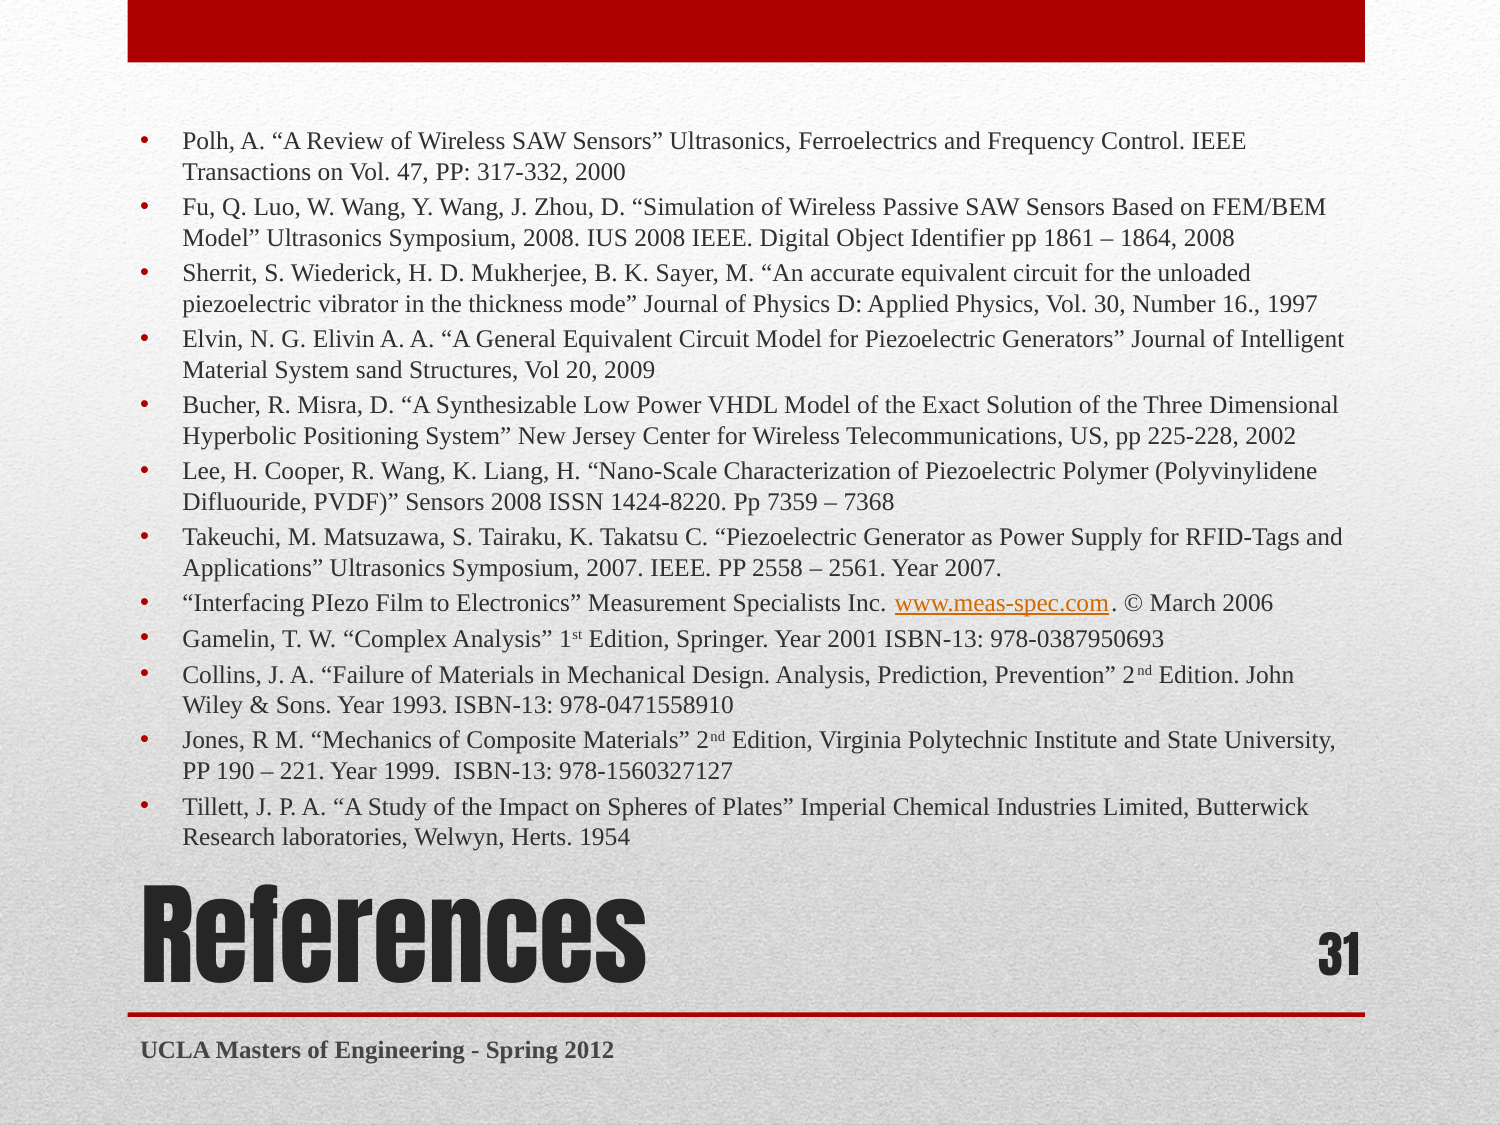

Polh, A. “A Review of Wireless SAW Sensors” Ultrasonics, Ferroelectrics and Frequency Control. IEEE Transactions on Vol. 47, PP: 317-332, 2000
Fu, Q. Luo, W. Wang, Y. Wang, J. Zhou, D. “Simulation of Wireless Passive SAW Sensors Based on FEM/BEM Model” Ultrasonics Symposium, 2008. IUS 2008 IEEE. Digital Object Identifier pp 1861 – 1864, 2008
Sherrit, S. Wiederick, H. D. Mukherjee, B. K. Sayer, M. “An accurate equivalent circuit for the unloaded piezoelectric vibrator in the thickness mode” Journal of Physics D: Applied Physics, Vol. 30, Number 16., 1997
Elvin, N. G. Elivin A. A. “A General Equivalent Circuit Model for Piezoelectric Generators” Journal of Intelligent Material System sand Structures, Vol 20, 2009
Bucher, R. Misra, D. “A Synthesizable Low Power VHDL Model of the Exact Solution of the Three Dimensional Hyperbolic Positioning System” New Jersey Center for Wireless Telecommunications, US, pp 225-228, 2002
Lee, H. Cooper, R. Wang, K. Liang, H. “Nano-Scale Characterization of Piezoelectric Polymer (Polyvinylidene Difluouride, PVDF)” Sensors 2008 ISSN 1424-8220. Pp 7359 – 7368
Takeuchi, M. Matsuzawa, S. Tairaku, K. Takatsu C. “Piezoelectric Generator as Power Supply for RFID-Tags and Applications” Ultrasonics Symposium, 2007. IEEE. PP 2558 – 2561. Year 2007.
“Interfacing PIezo Film to Electronics” Measurement Specialists Inc. www.meas-spec.com. © March 2006
Gamelin, T. W. “Complex Analysis” 1st Edition, Springer. Year 2001 ISBN-13: 978-0387950693
Collins, J. A. “Failure of Materials in Mechanical Design. Analysis, Prediction, Prevention” 2nd Edition. John Wiley & Sons. Year 1993. ISBN-13: 978-0471558910
Jones, R M. “Mechanics of Composite Materials” 2nd Edition, Virginia Polytechnic Institute and State University, PP 190 – 221. Year 1999.  ISBN-13: 978-1560327127
Tillett, J. P. A. “A Study of the Impact on Spheres of Plates” Imperial Chemical Industries Limited, Butterwick Research laboratories, Welwyn, Herts. 1954
# References
31
UCLA Masters of Engineering - Spring 2012